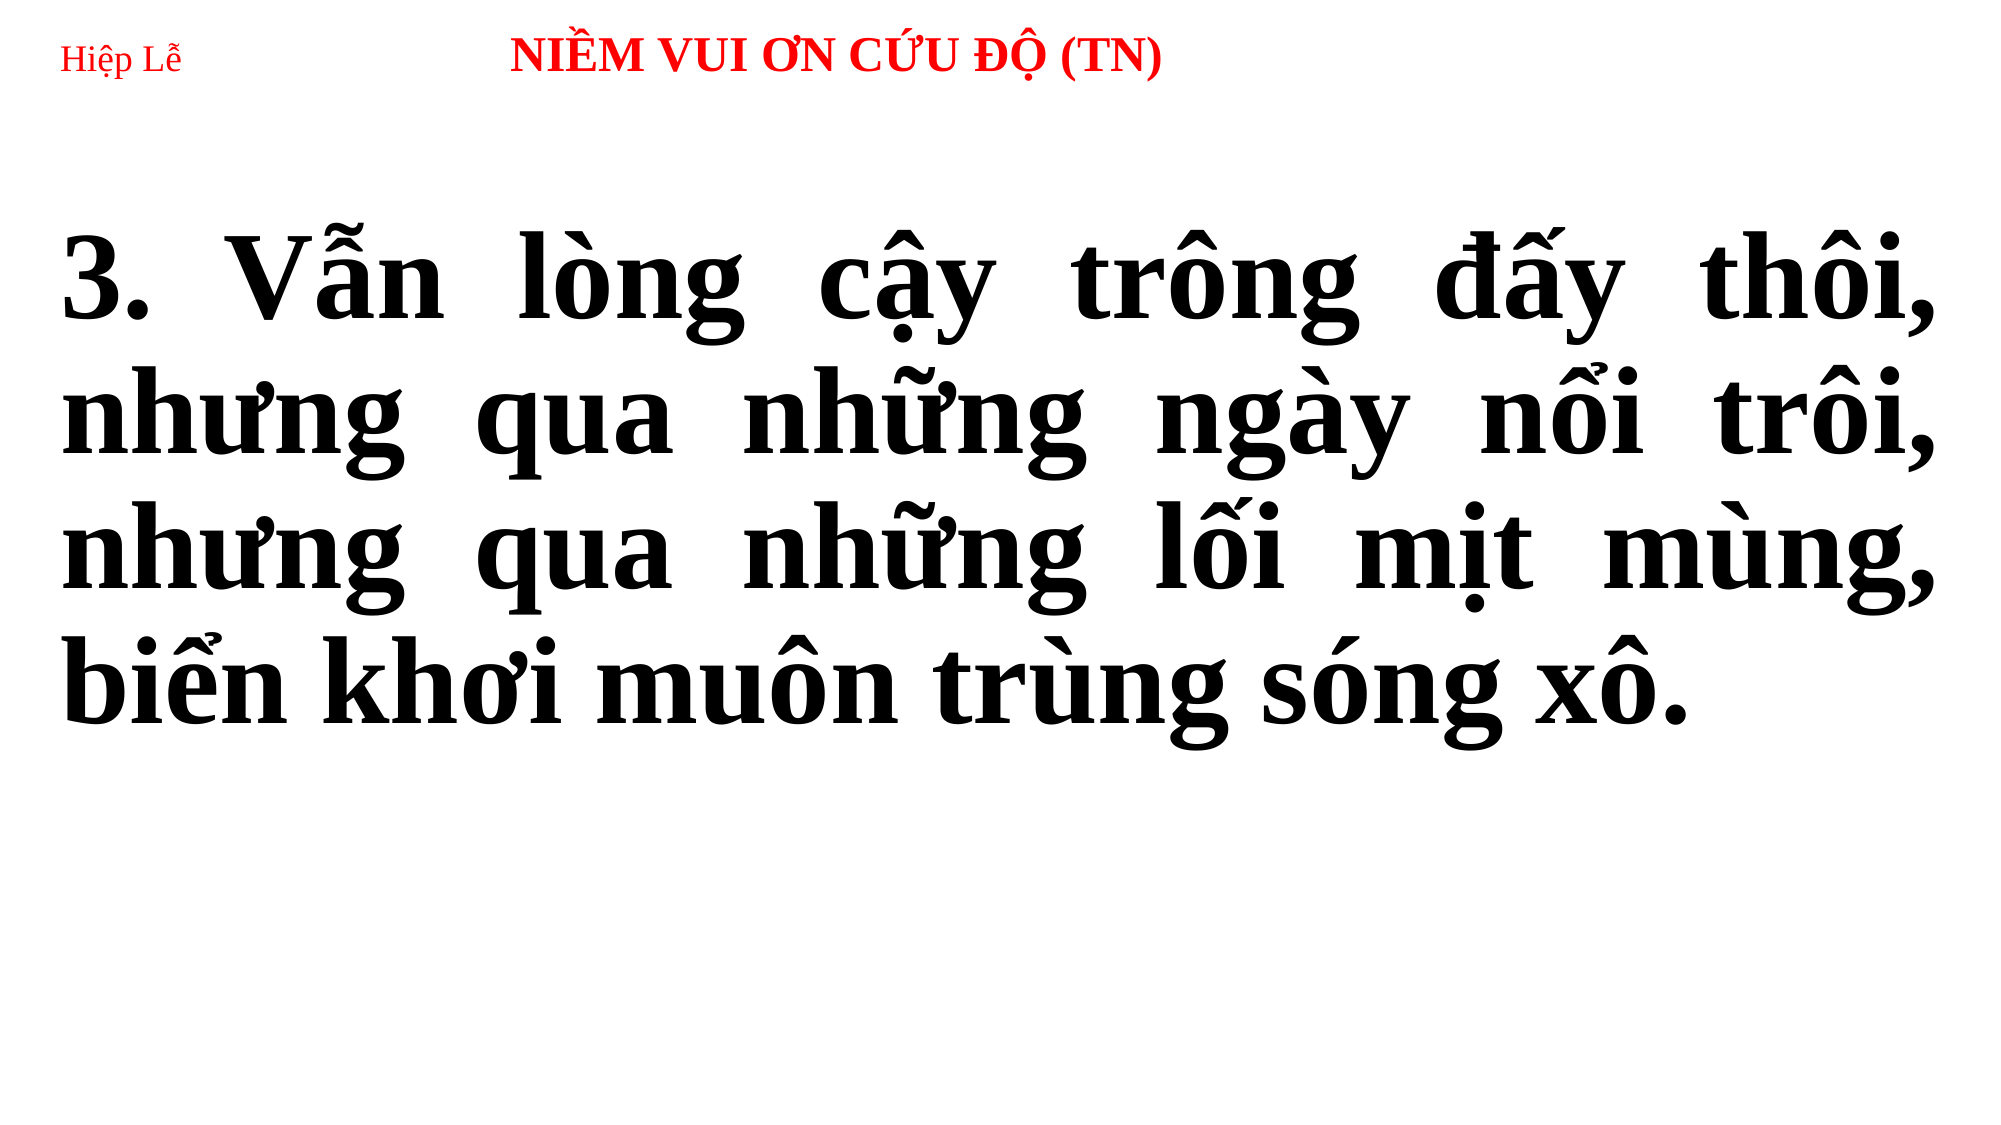

# Hiệp Lễ                       	NIỀM VUI ƠN CỨU ĐỘ (TN)
3. Vẫn lòng cậy trông đấy thôi, nhưng qua những ngày nổi trôi, nhưng qua những lối mịt mùng, biển khơi muôn trùng sóng xô.